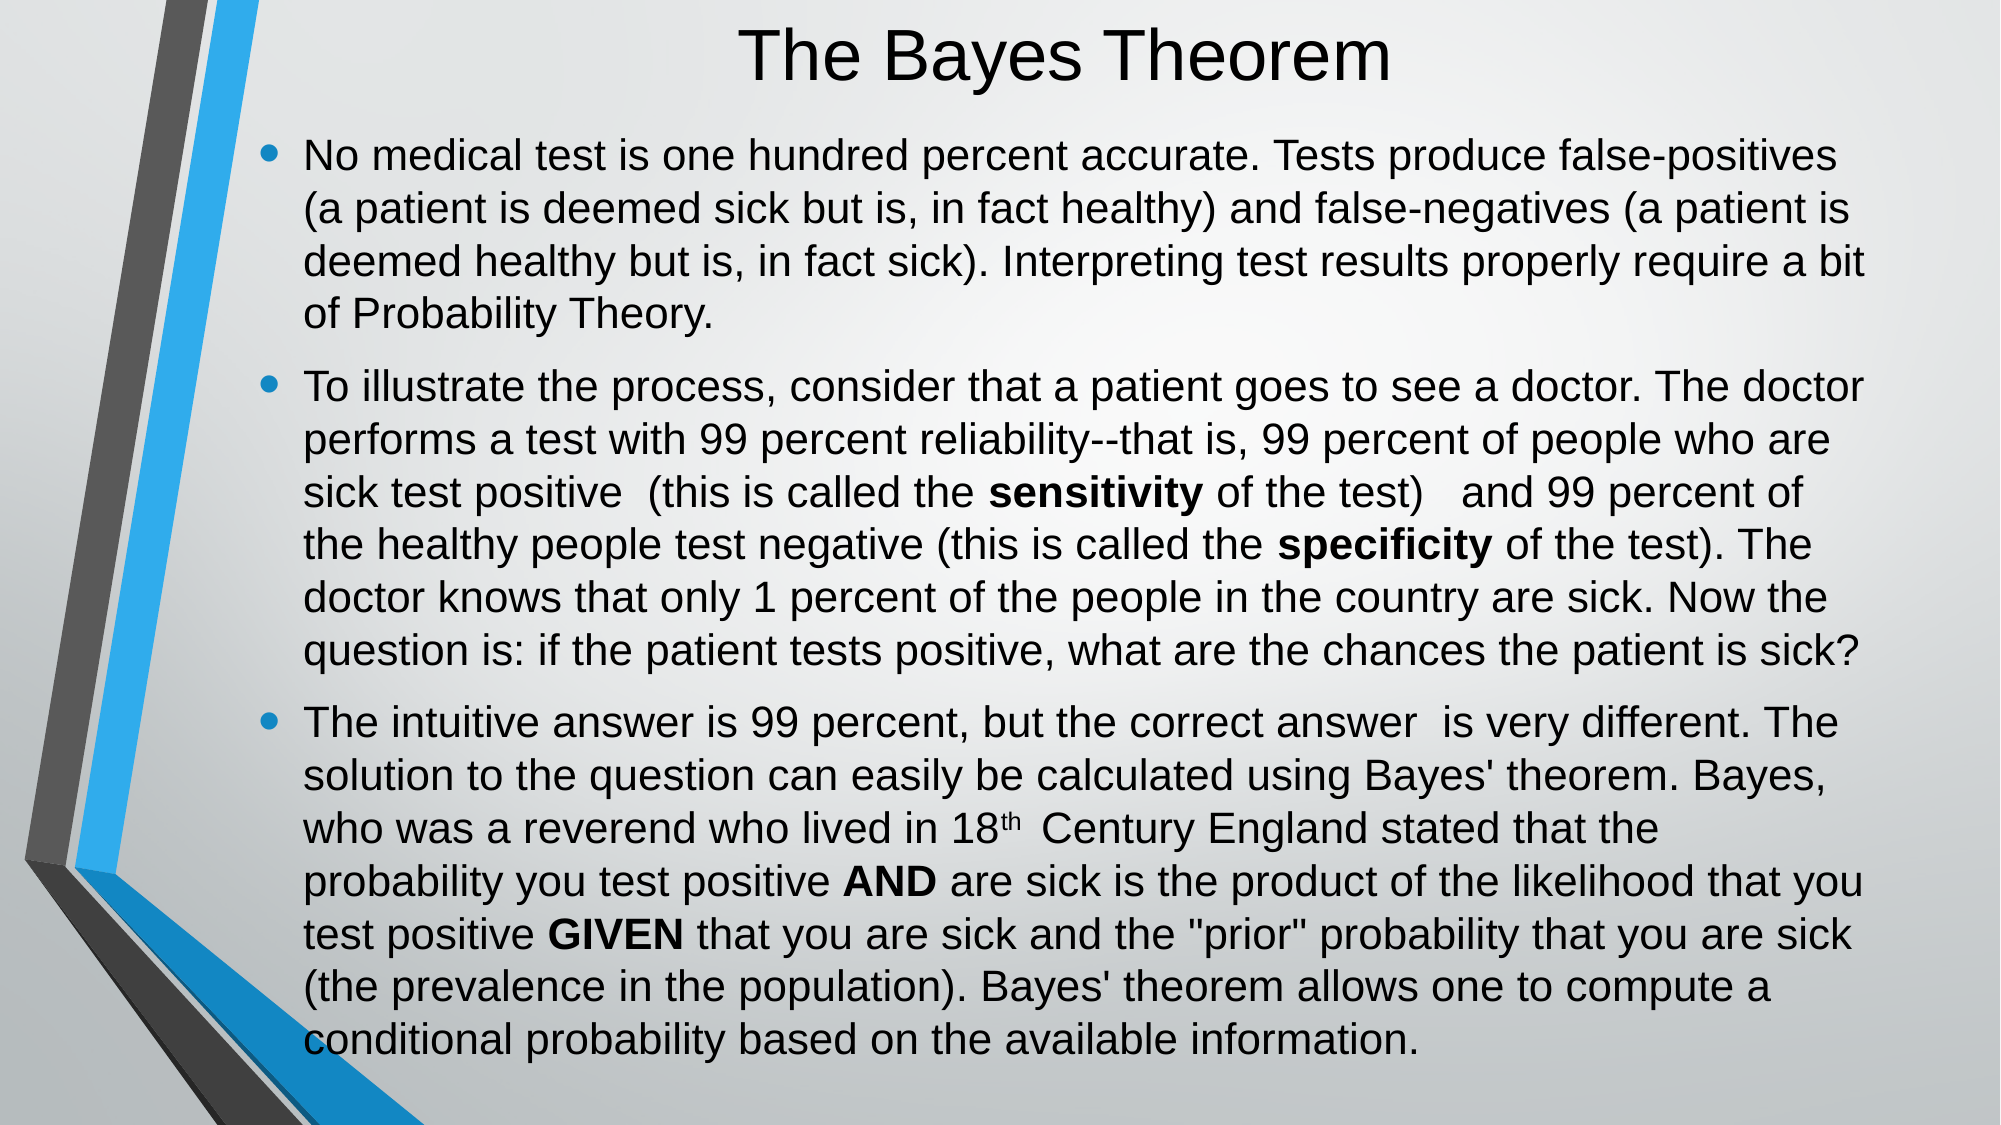

# The Bayes Theorem
No medical test is one hundred percent accurate. Tests produce false-positives (a patient is deemed sick but is, in fact healthy) and false-negatives (a patient is deemed healthy but is, in fact sick). Interpreting test results properly require a bit of Probability Theory.
To illustrate the process, consider that a patient goes to see a doctor. The doctor performs a test with 99 percent reliability--that is, 99 percent of people who are sick test positive  (this is called the sensitivity of the test)   and 99 percent of the healthy people test negative (this is called the specificity of the test). The doctor knows that only 1 percent of the people in the country are sick. Now the question is: if the patient tests positive, what are the chances the patient is sick?
The intuitive answer is 99 percent, but the correct answer  is very different. The solution to the question can easily be calculated using Bayes' theorem. Bayes, who was a reverend who lived in 18th  Century England stated that the probability you test positive AND are sick is the product of the likelihood that you test positive GIVEN that you are sick and the "prior" probability that you are sick (the prevalence in the population). Bayes' theorem allows one to compute a conditional probability based on the available information.